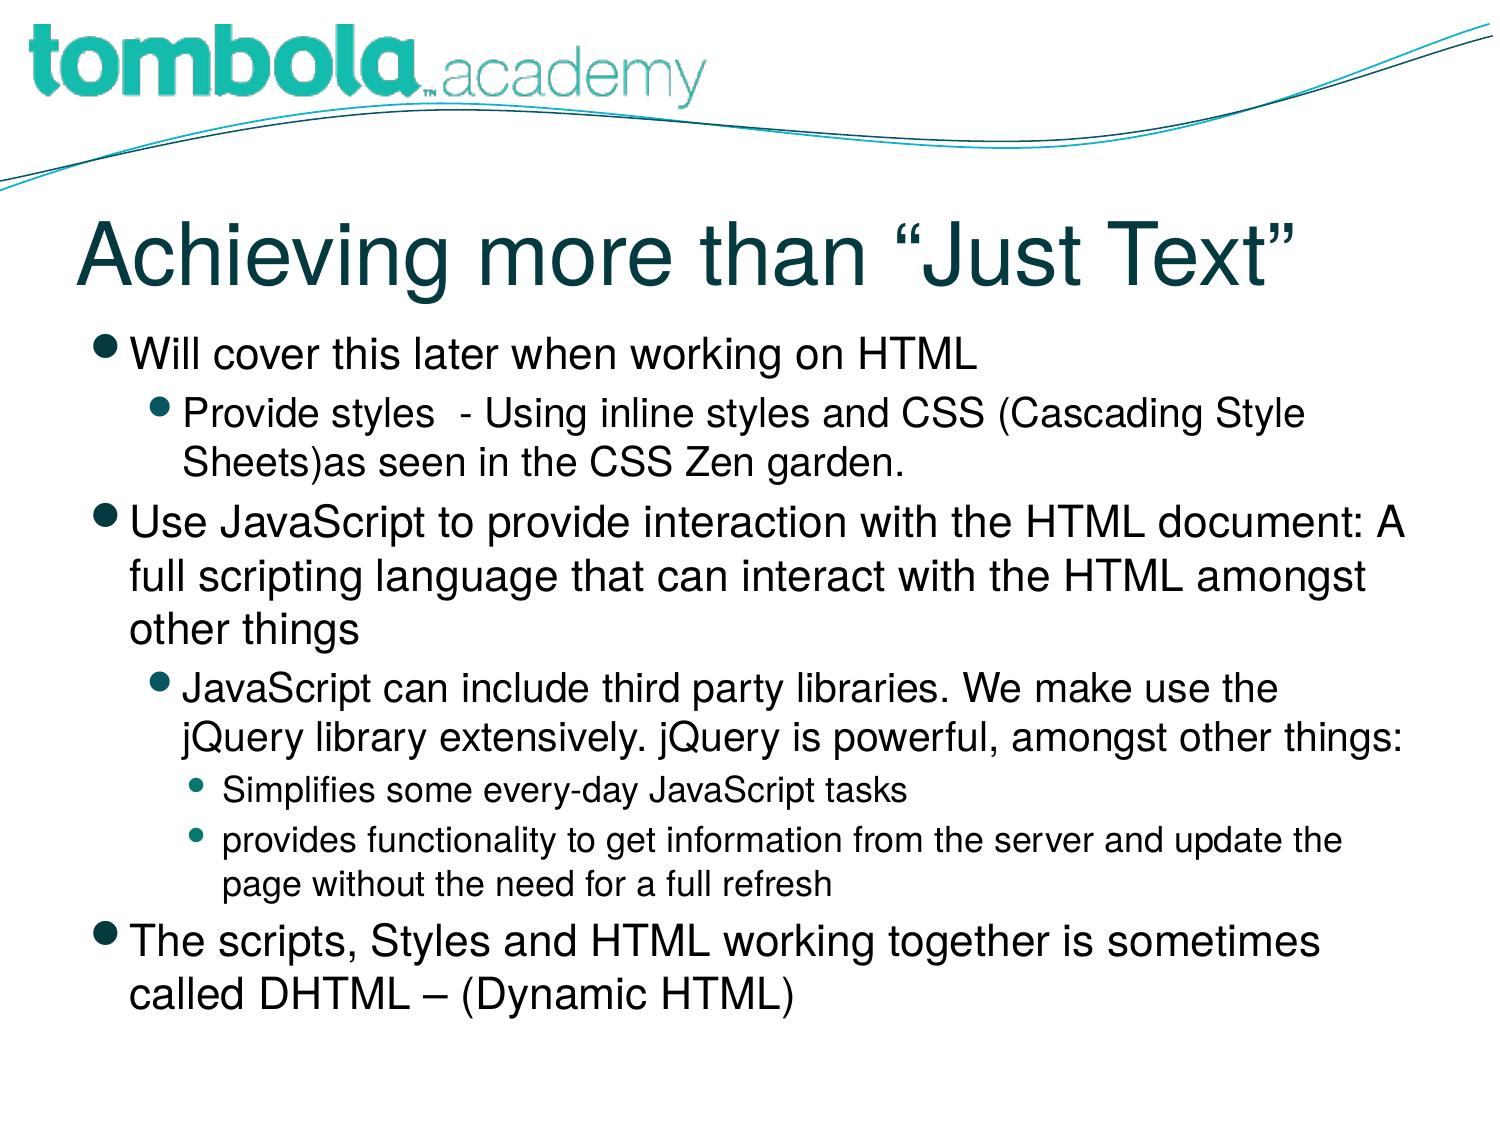

# Achieving more than “Just Text”
Will cover this later when working on HTML
Provide styles  - Using inline styles and CSS (Cascading Style Sheets)as seen in the CSS Zen garden.
Use JavaScript to provide interaction with the HTML document: A full scripting language that can interact with the HTML amongst other things
JavaScript can include third party libraries. We make use the jQuery library extensively. jQuery is powerful, amongst other things:
Simplifies some every-day JavaScript tasks
provides functionality to get information from the server and update the page without the need for a full refresh
The scripts, Styles and HTML working together is sometimes called DHTML – (Dynamic HTML)